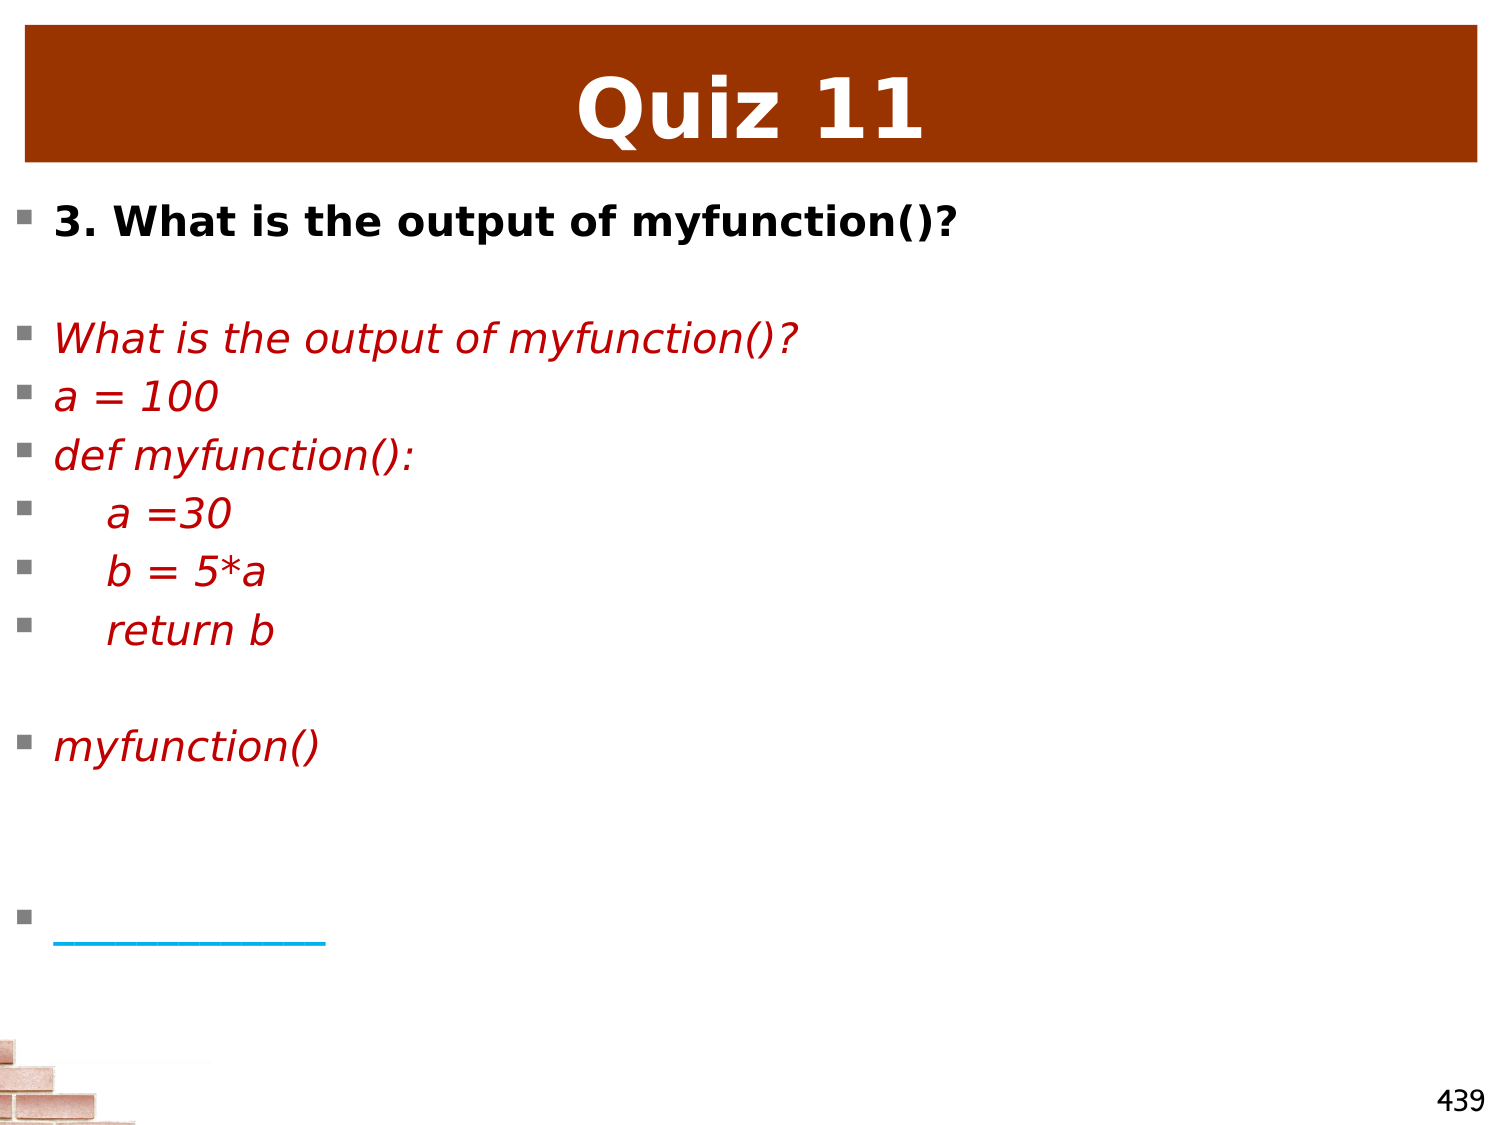

# Quiz 11
3. What is the output of myfunction()?

What is the output of myfunction()?
a = 100
def myfunction():
    a =30
    b = 5*a
    return b

myfunction()

_____________

439